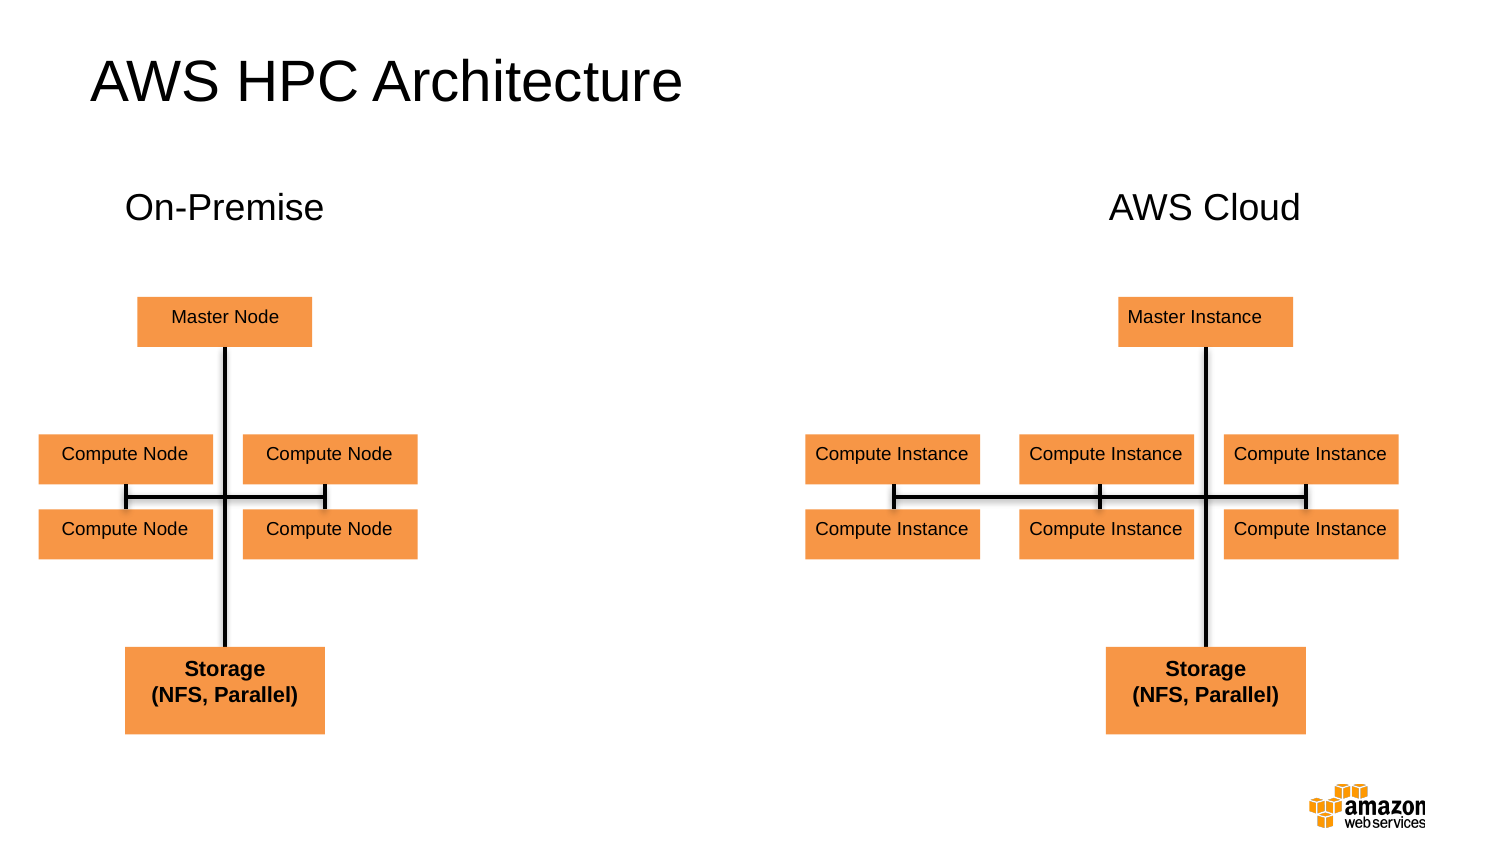

# AWS HPC Architecture
On-Premise
AWS Cloud

Master Node
Master Instance

Compute Instance

Compute Instance

Storage
(NFS, Parallel)
Compute Instance

Compute Instance

Compute Node

Compute Node
Compute Instance

Compute Instance

Storage
(NFS, Parallel)

Compute Node

Compute Node